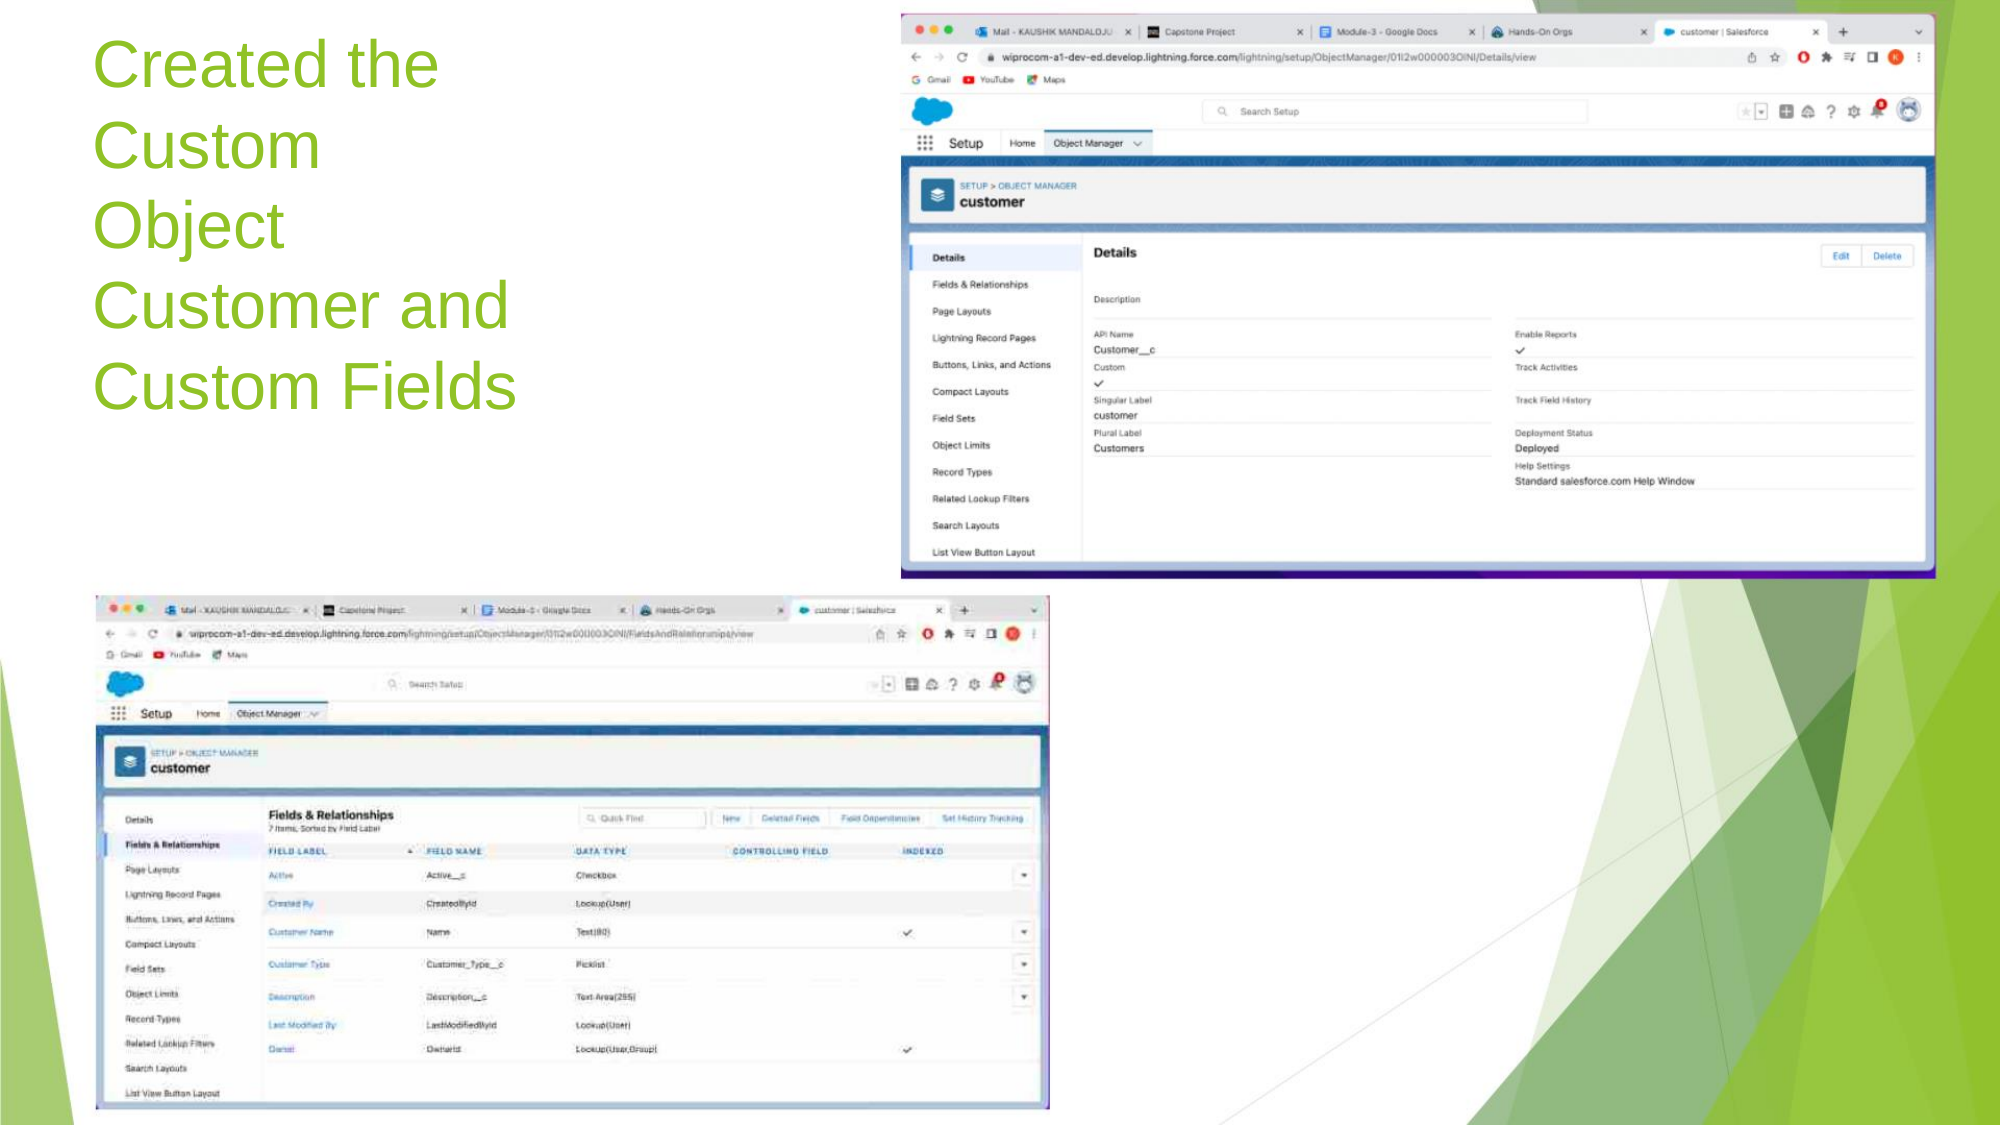

Created the
Custom
Object
Customer and
Custom Fields